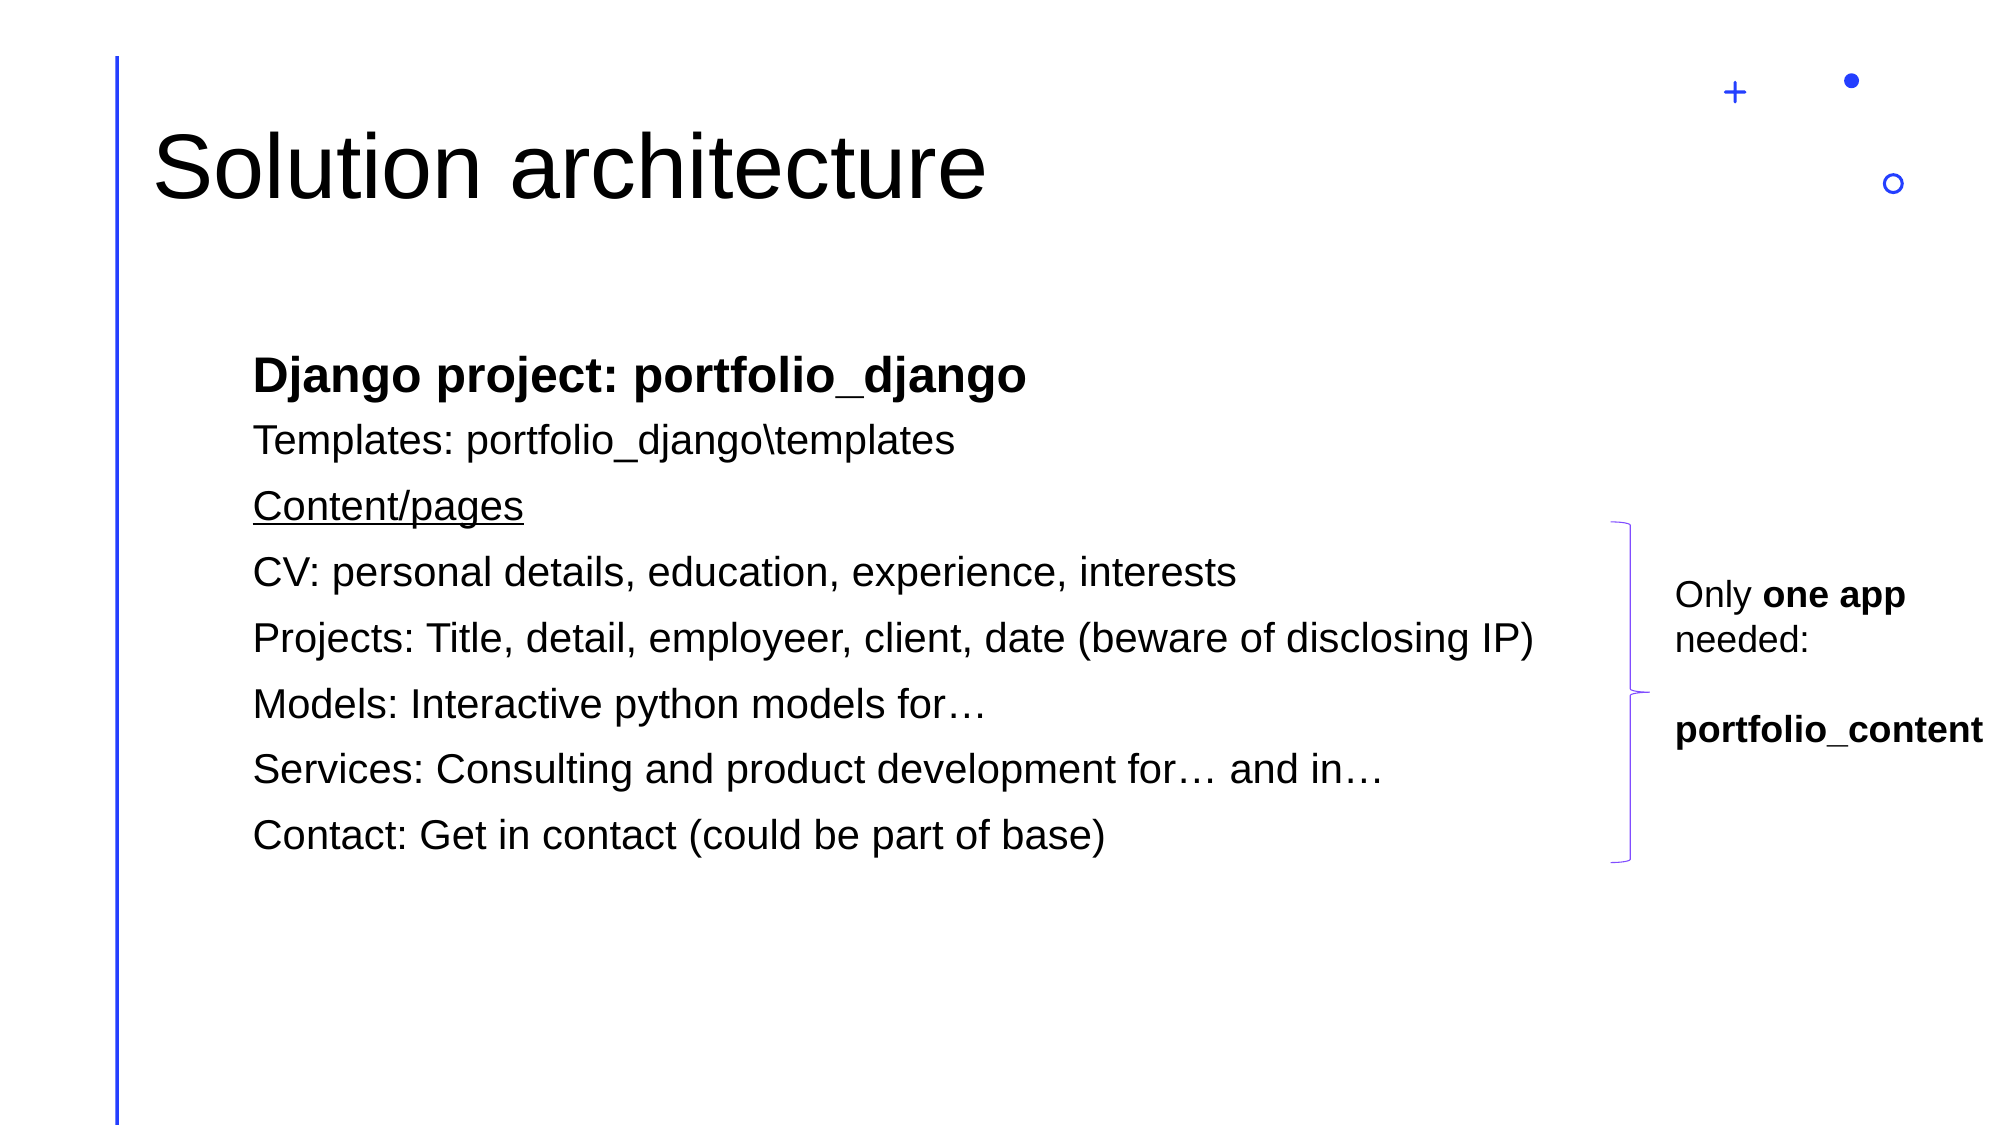

# Solution architecture
Django project: portfolio_django
Templates: portfolio_django\templates
Content/pages
CV: personal details, education, experience, interests
Projects: Title, detail, employeer, client, date (beware of disclosing IP)
Models: Interactive python models for…
Services: Consulting and product development for… and in…
Contact: Get in contact (could be part of base)

Only one app needed:

portfolio_content